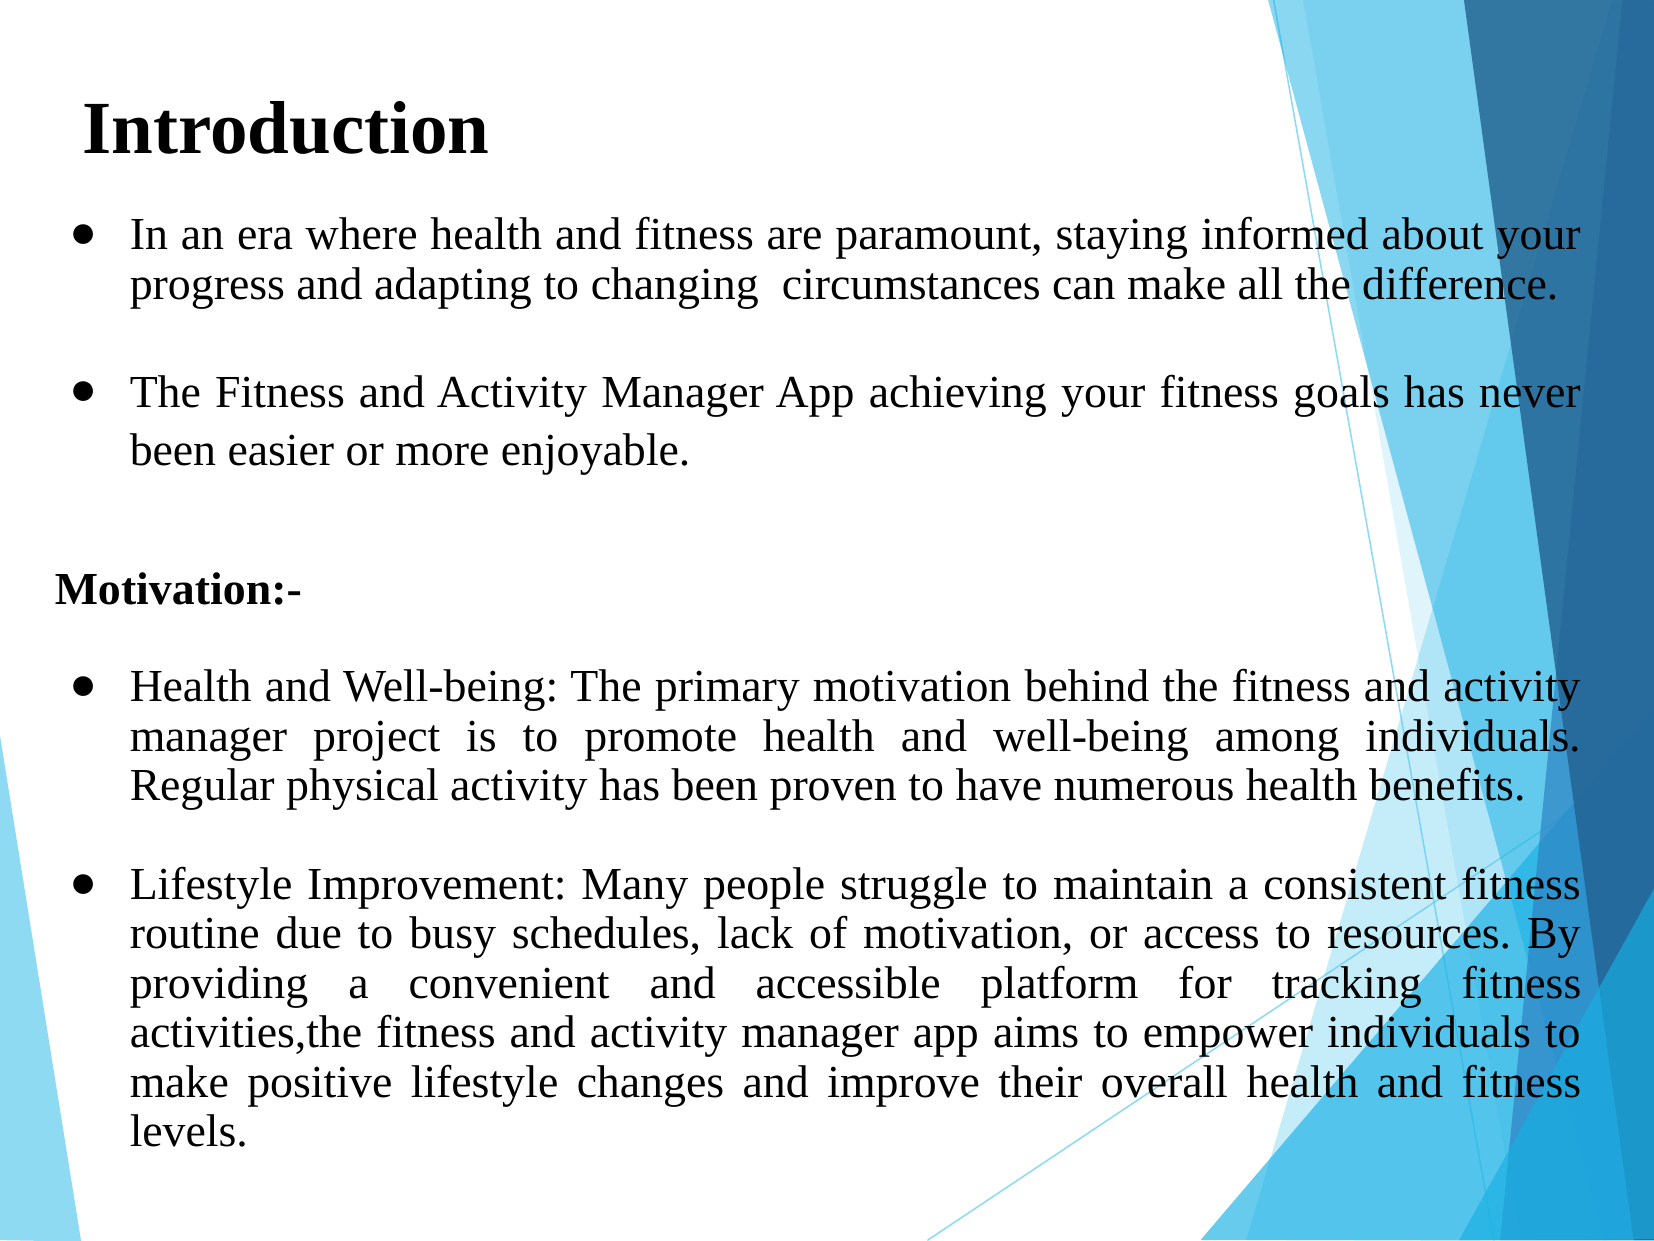

Introduction
In an era where health and fitness are paramount, staying informed about your progress and adapting to changing  circumstances can make all the difference.

The Fitness and Activity Manager App achieving your fitness goals has never been easier or more enjoyable.

Motivation:-

Health and Well-being: The primary motivation behind the fitness and activity manager project is to promote health and well-being among individuals. Regular physical activity has been proven to have numerous health benefits.

Lifestyle Improvement: Many people struggle to maintain a consistent fitness routine due to busy schedules, lack of motivation, or access to resources. By providing a convenient and accessible platform for tracking fitness activities,the fitness and activity manager app aims to empower individuals to make positive lifestyle changes and improve their overall health and fitness levels.